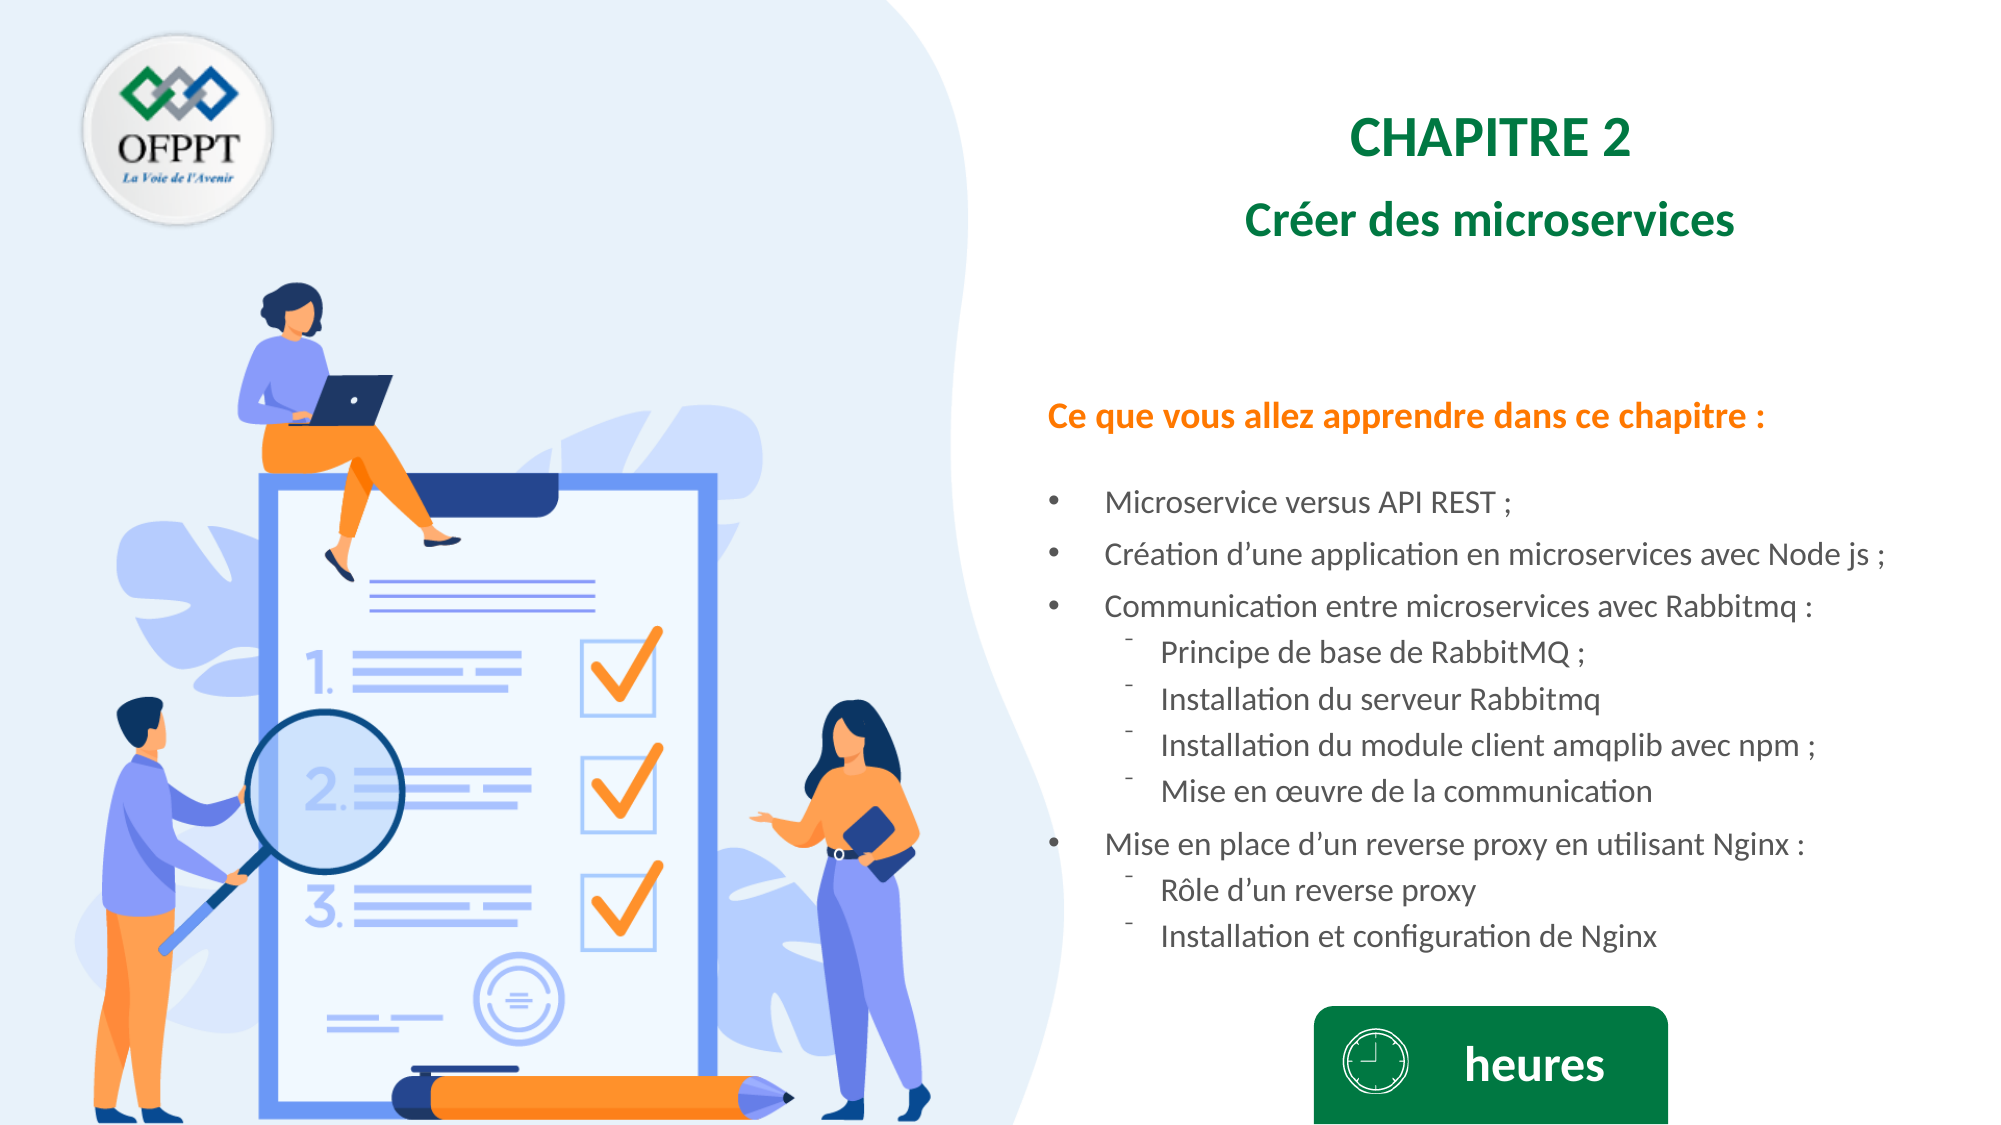

CHAPITRE 2
Créer des microservices
Microservice versus API REST ;
Création d’une application en microservices avec Node js ;
Communication entre microservices avec Rabbitmq :
Principe de base de RabbitMQ ;
Installation du serveur Rabbitmq
Installation du module client amqplib avec npm ;
Mise en œuvre de la communication
Mise en place d’un reverse proxy en utilisant Nginx :
Rôle d’un reverse proxy
Installation et configuration de Nginx

 heures